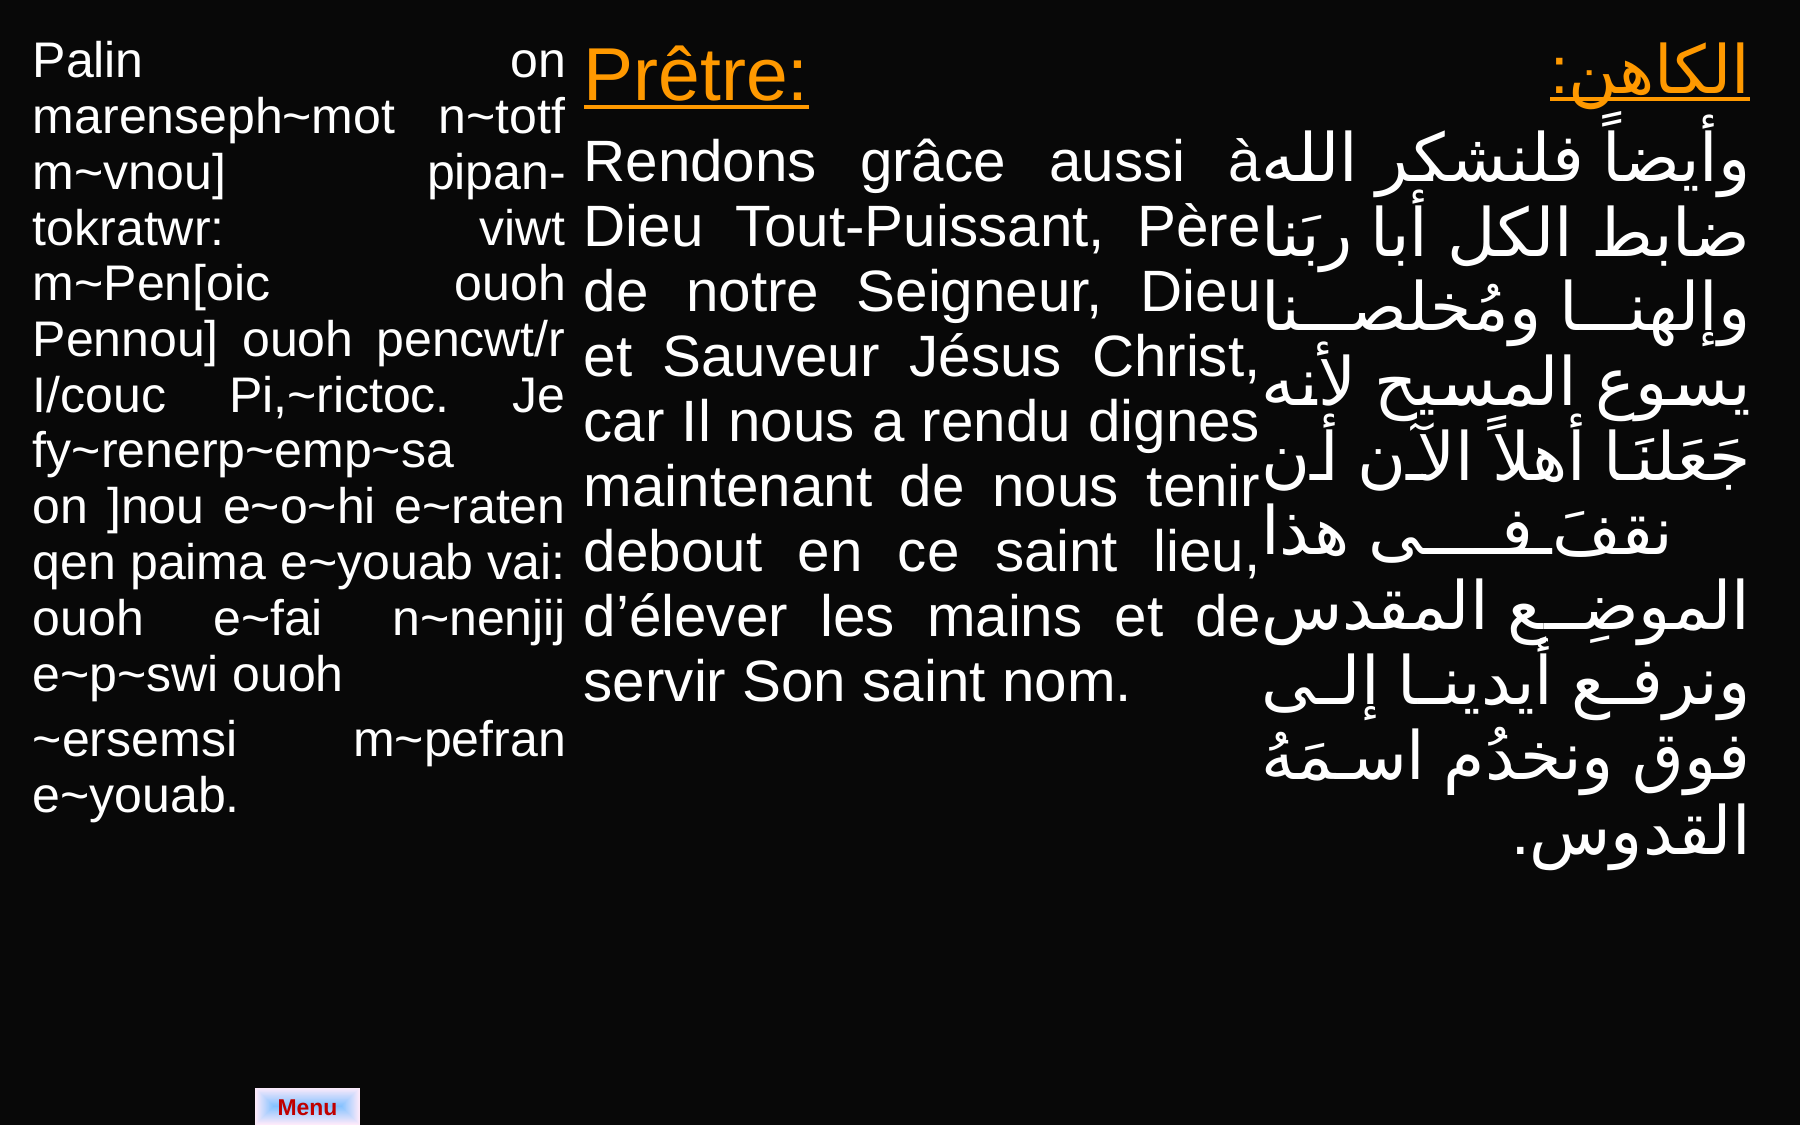

| Palin on marenseph~mot n~totf m~vnou] pipan-tokratwr: viwt m~Pen[oic ouoh Pennou] ouoh pencwt/r I/couc Pi,~rictoc. Je fy~renerp~emp~sa on ]nou e~o~hi e~raten qen paima e~youab vai: ouoh e~fai n~nenjij e~p~swi ouoh ~ersemsi m~pefran e~youab. | Prêtre: Rendons grâce aussi à Dieu Tout-Puissant, Père de notre Seigneur, Dieu et Sauveur Jésus Christ, car Il nous a rendu dignes maintenant de nous tenir debout en ce saint lieu, d’élever les mains et de servir Son saint nom. | الكاهن: وأيضاً فلنشكر الله ضابط الكل أبا ربَنا وإلهنا ومُخلصنا يسوع المسيح لأنه جَعَلنَا أهلاً الآن أن نقفَ فى هذا الموضِع المقدس ونرفع أيدينا إلى فوق ونخدُم اسمَهُ القدوس. |
| --- | --- | --- |

Menu